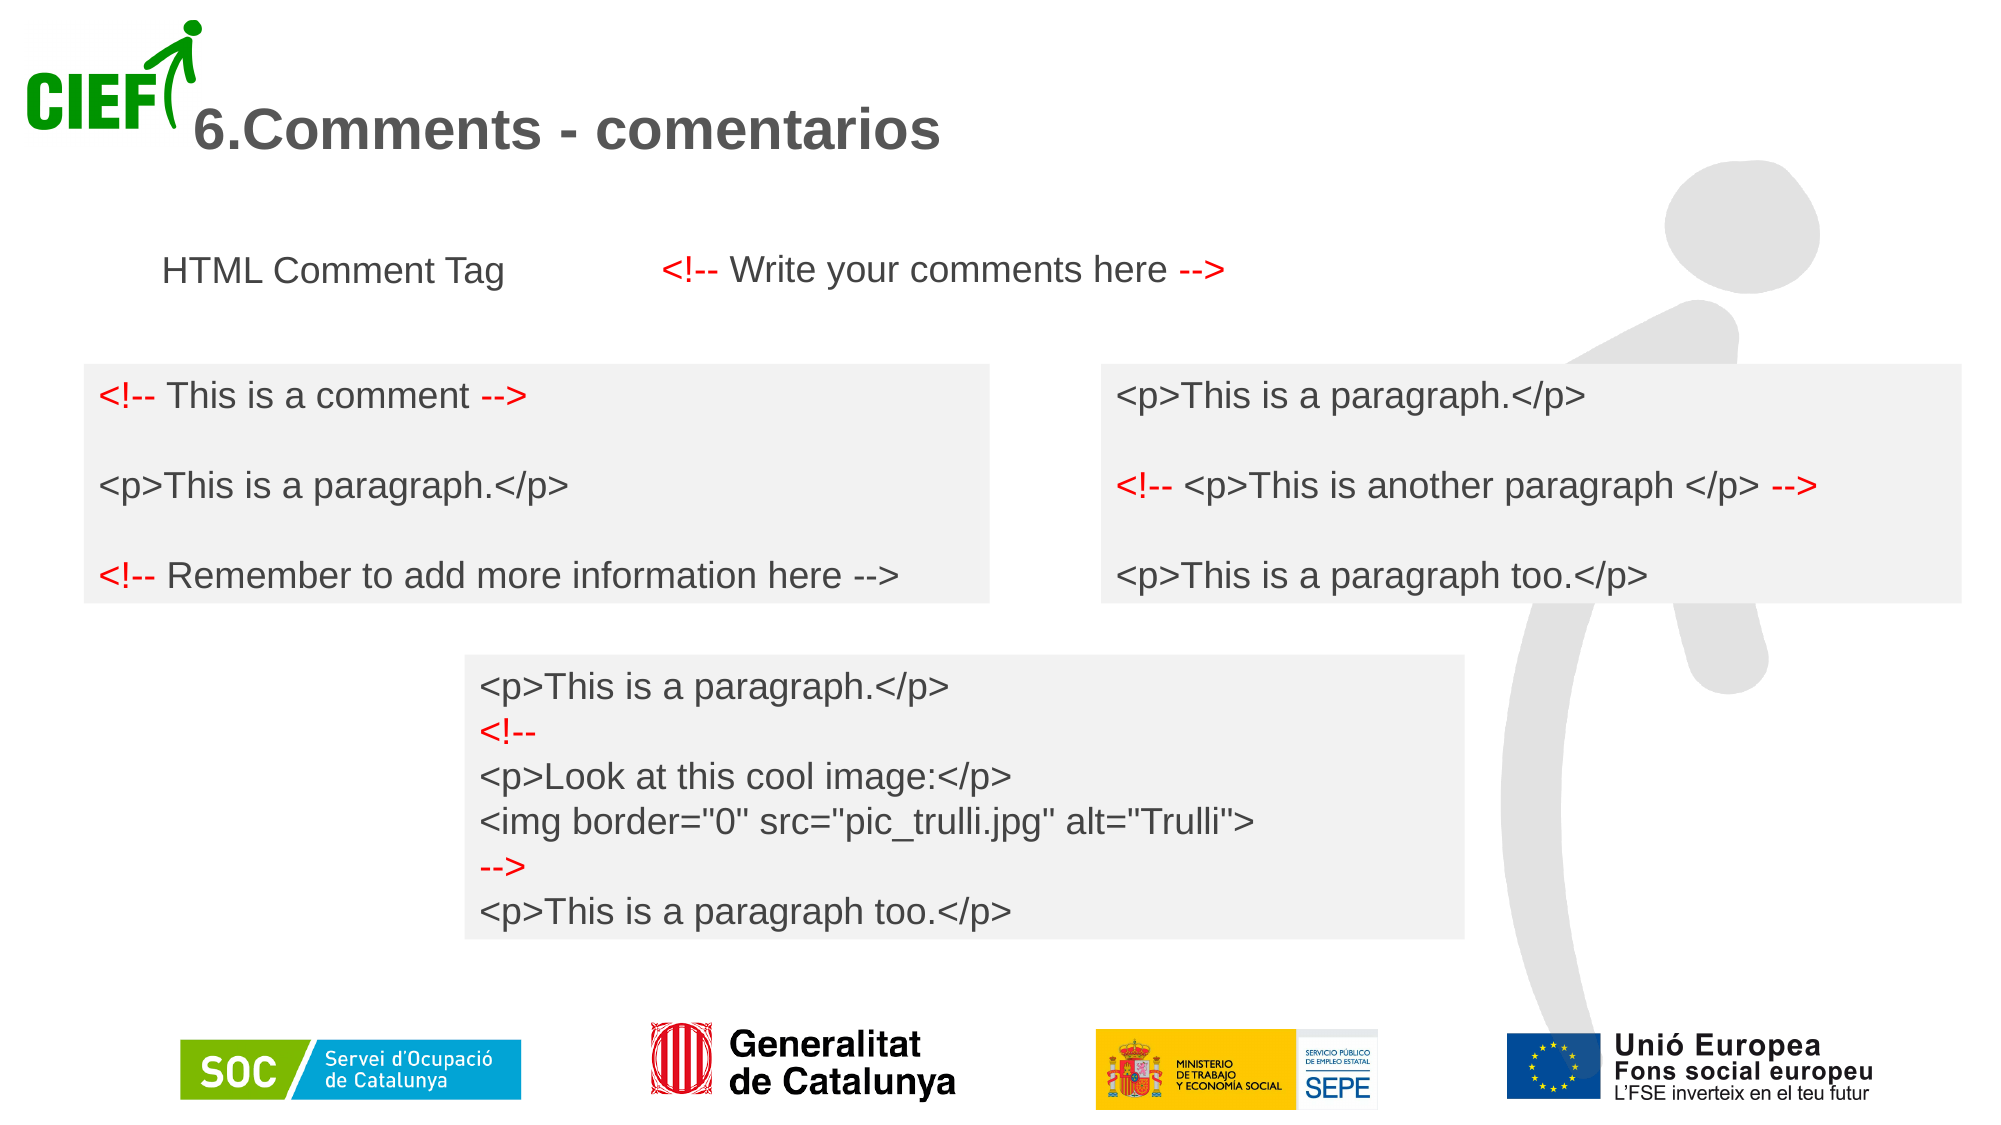

# 6.Comments - comentarios
<!-- Write your comments here -->

HTML Comment Tag
<!-- This is a comment -->
<p>This is a paragraph.</p>
<!-- Remember to add more information here -->
<p>This is a paragraph.</p>
<!-- <p>This is another paragraph </p> -->
<p>This is a paragraph too.</p>
<p>This is a paragraph.</p>
<!--
<p>Look at this cool image:</p>
<img border="0" src="pic_trulli.jpg" alt="Trulli">
-->
<p>This is a paragraph too.</p>
56